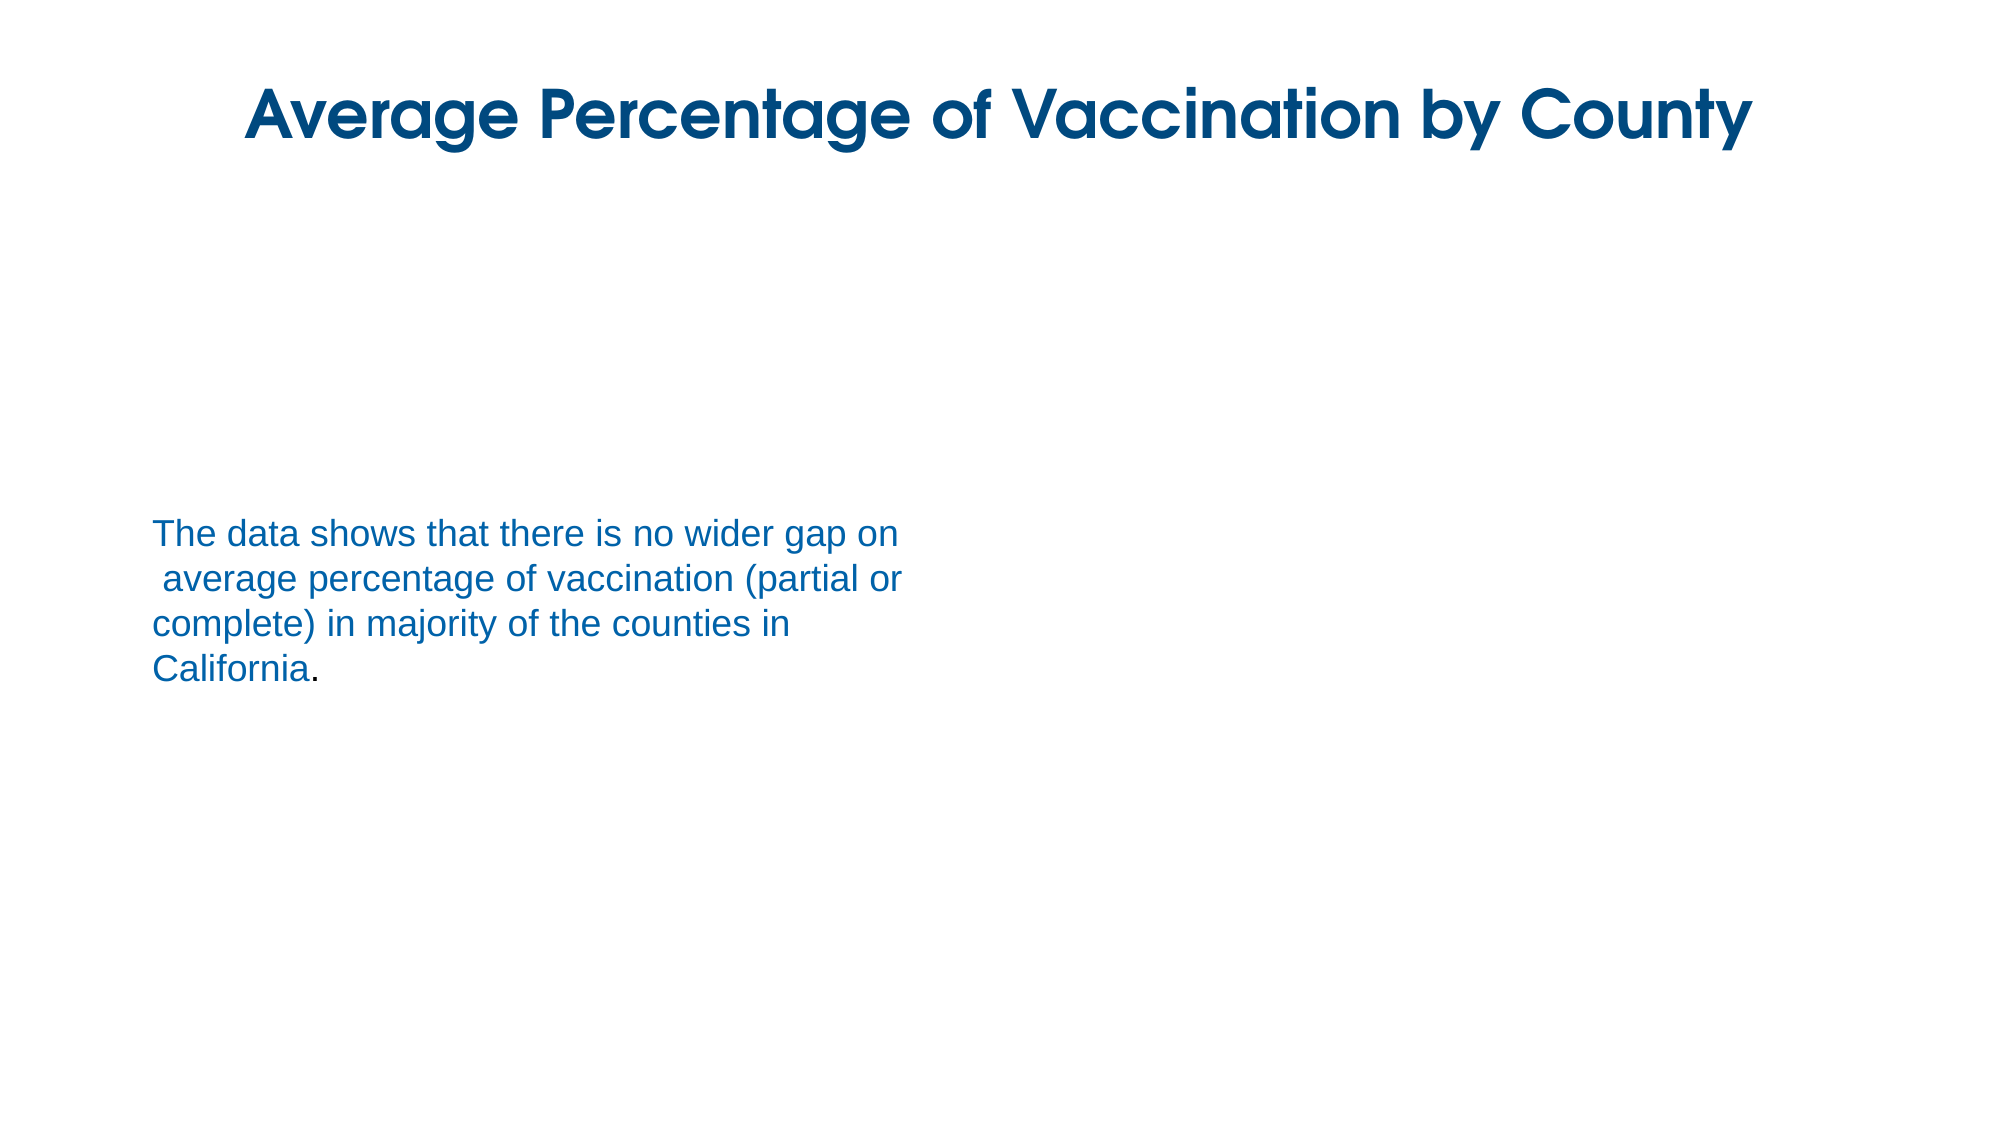

# Average Percentage of Vaccination by County

The data shows that there is no wider gap on  average percentage of vaccination (partial or complete) in majority of the counties in California.